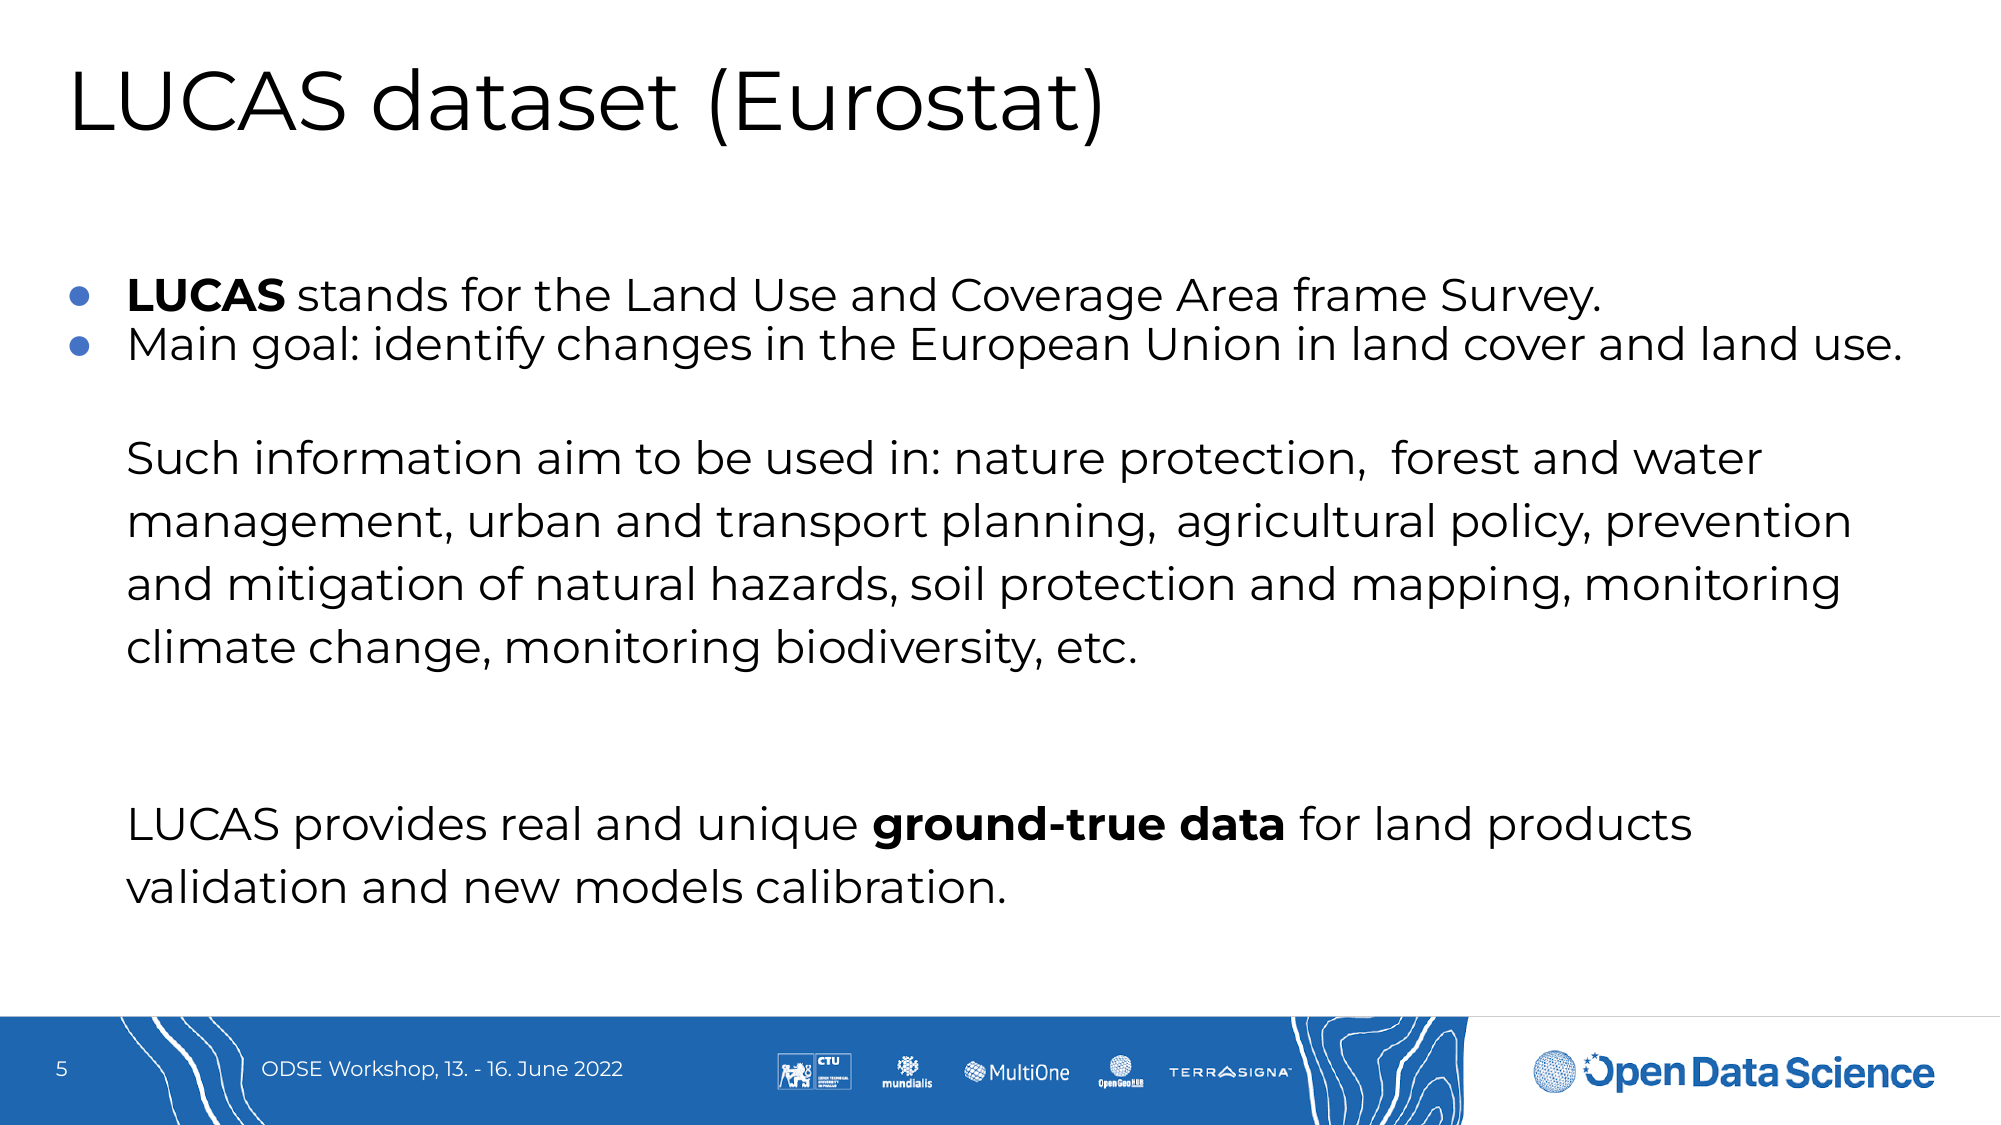

# LUCAS dataset (Eurostat)

LUCAS stands for the Land Use and Coverage Area frame Survey.
Main goal: identify changes in the European Union in land cover and land use.

Such information aim to be used in: nature protection,  forest and water management, urban and transport planning, 	agricultural policy, prevention and mitigation of natural hazards, soil protection and mapping, monitoring climate change, monitoring biodiversity, etc.

LUCAS provides real and unique ground-true data for land products validation and new models calibration.

5
ODSE Workshop, 13. - 16. June 2022